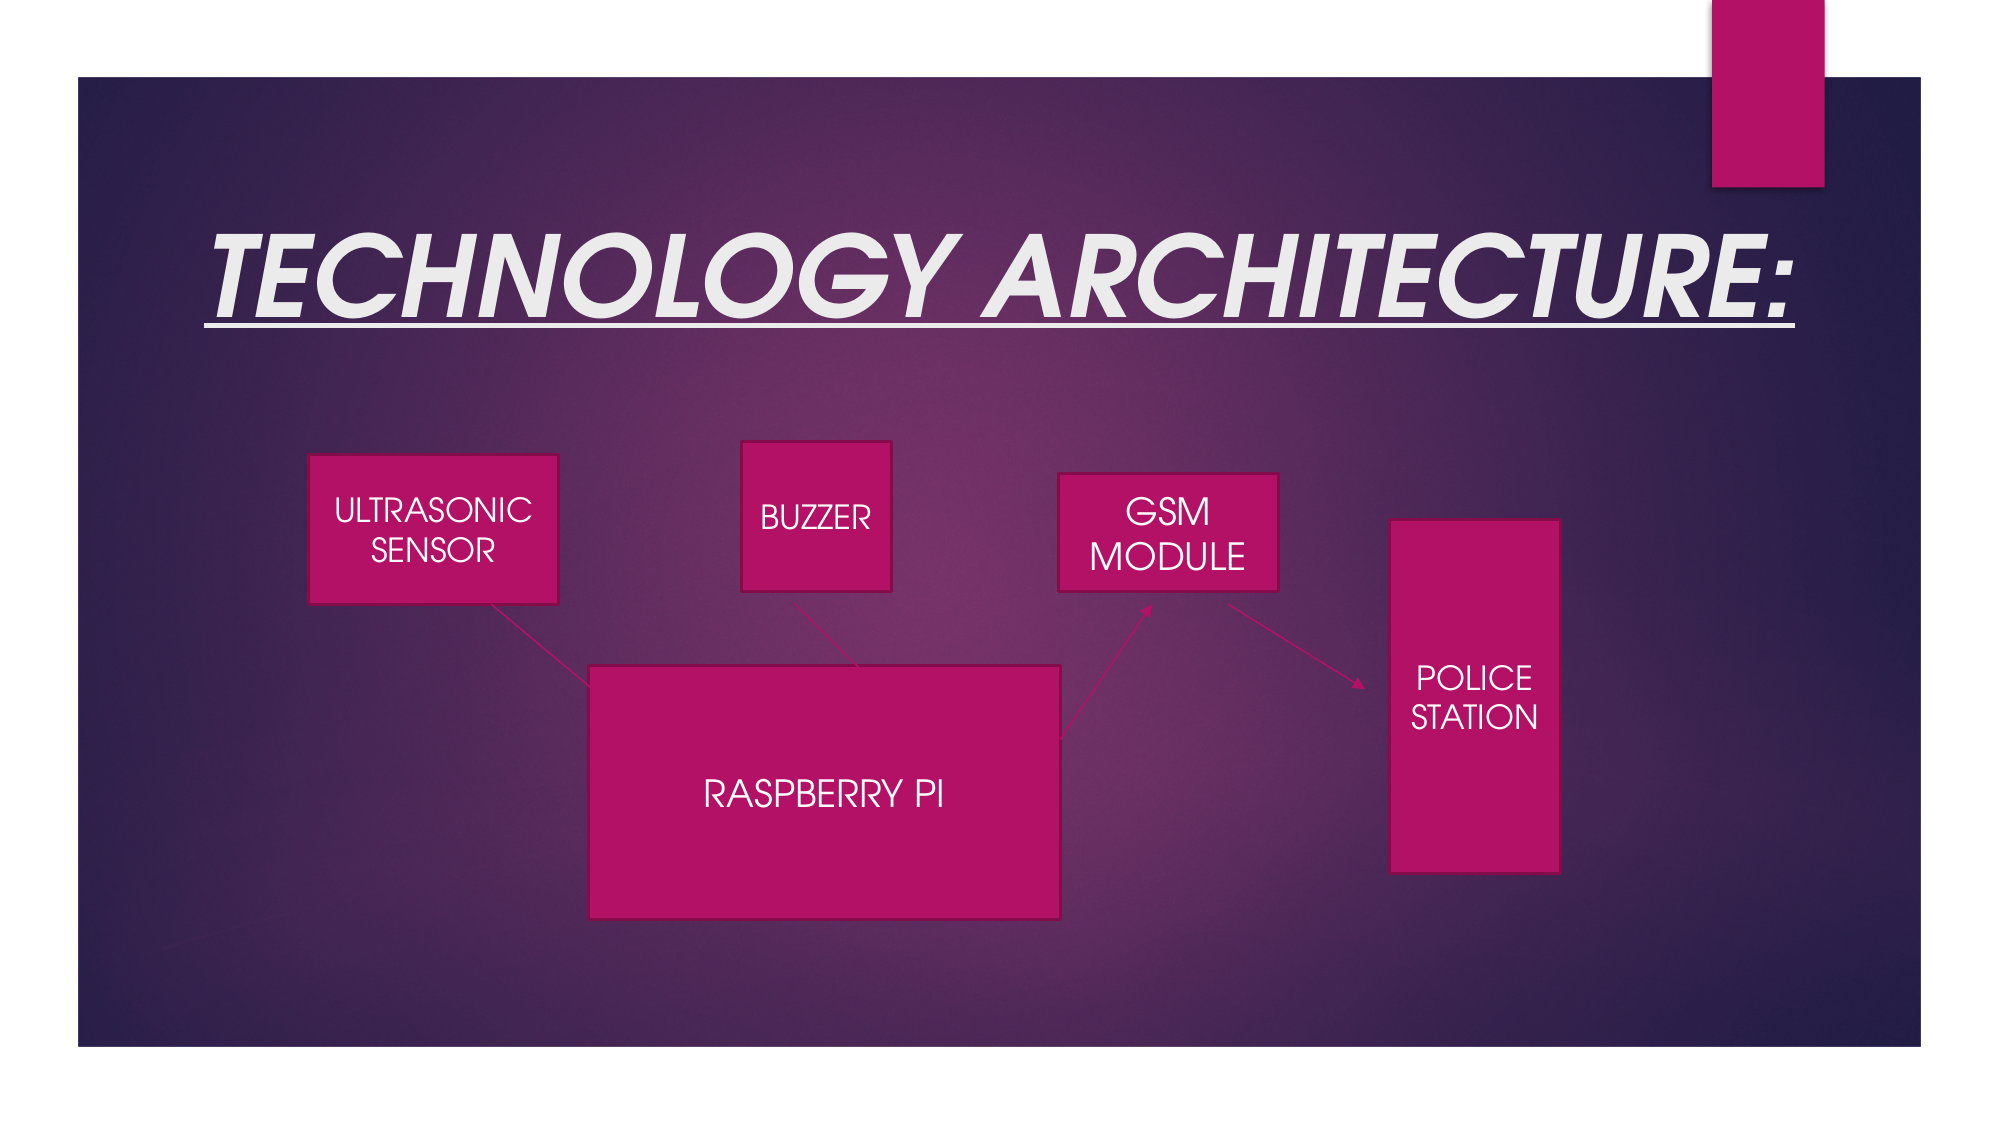

# TECHNOLOGY ARCHITECTURE:

BUZZER
ULTRASONIC SENSOR
GSM MODULE
POLICE STATION
RASPBERRY PI